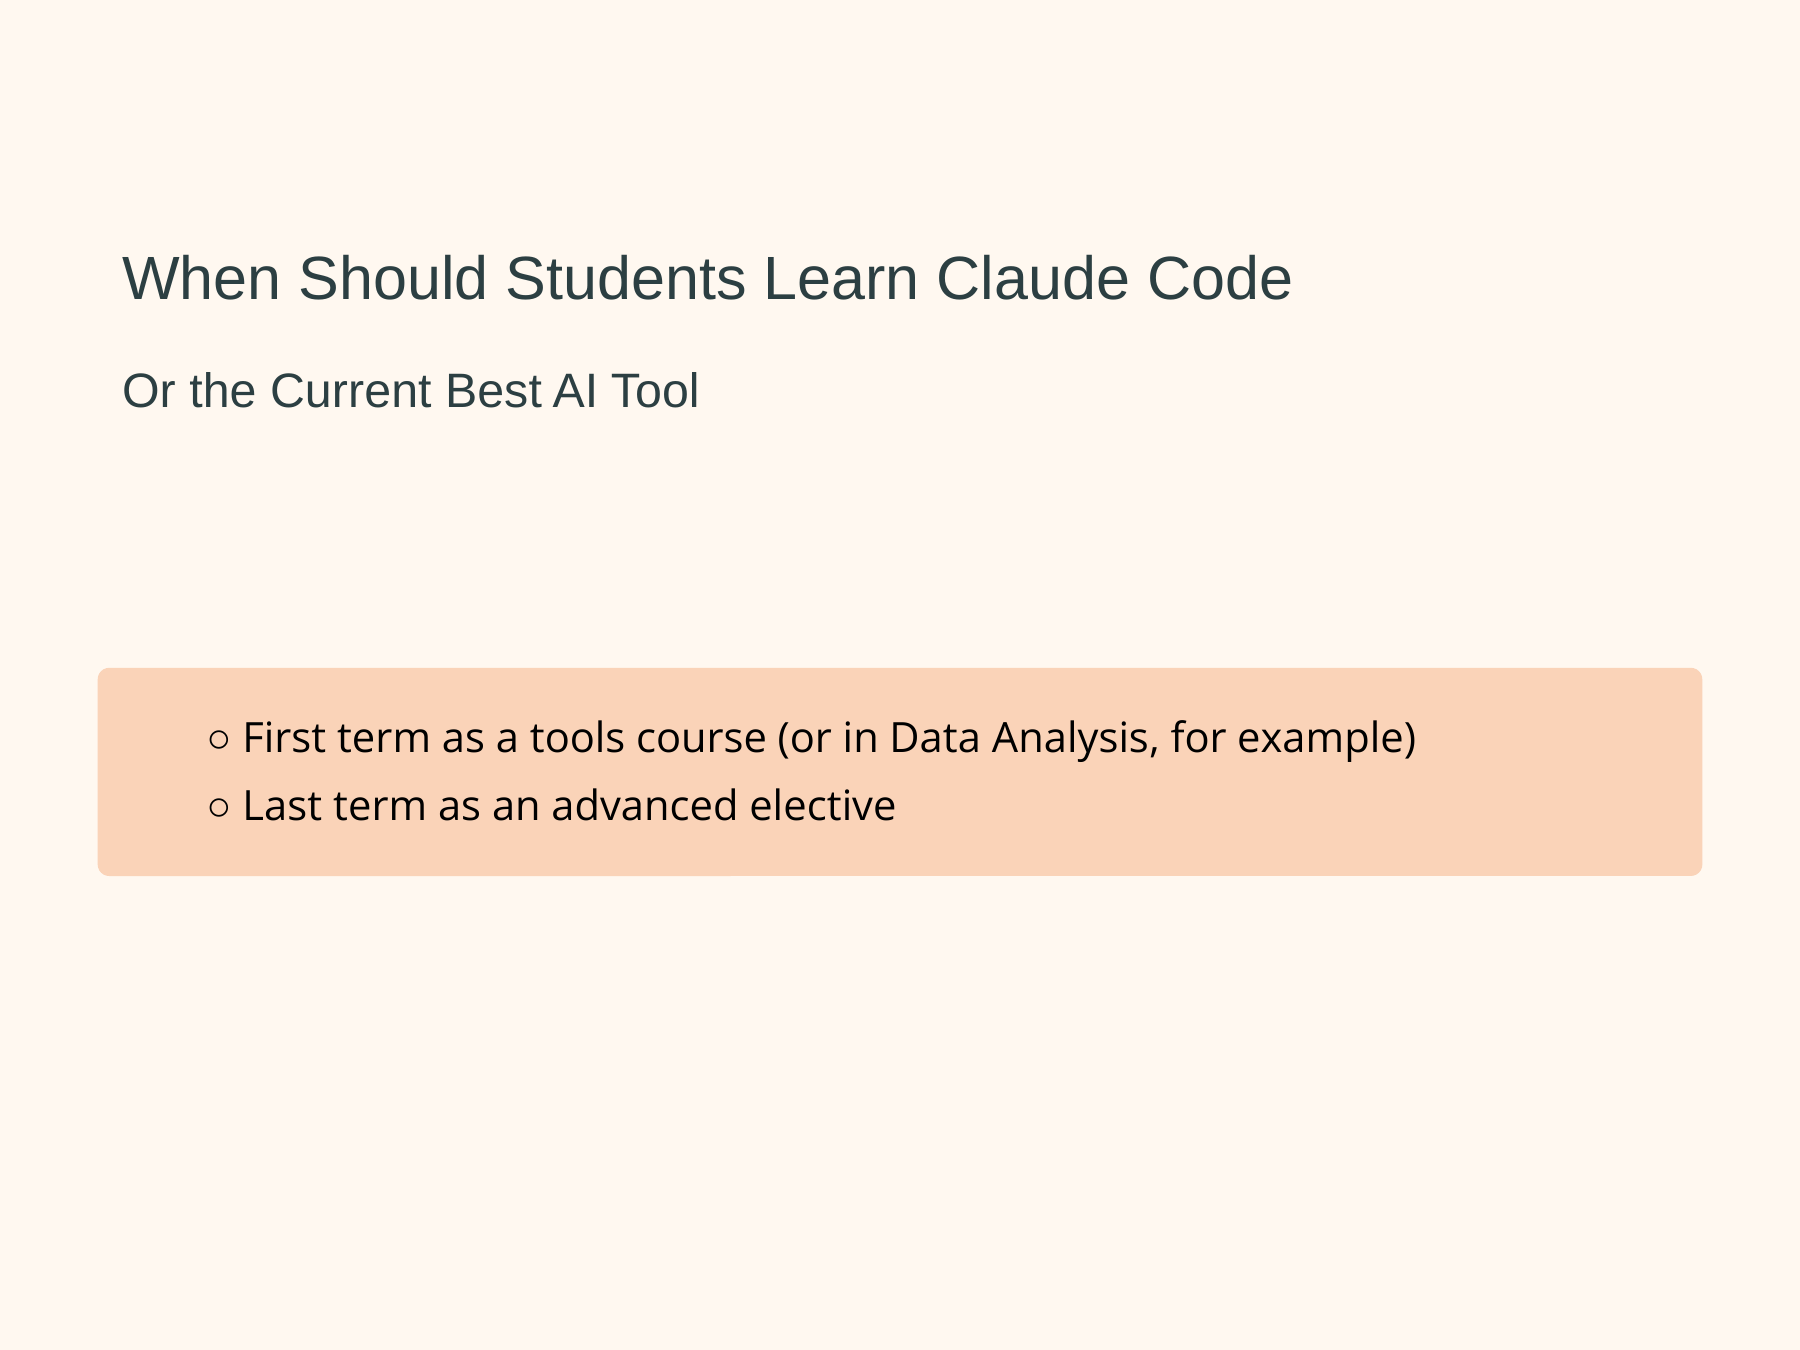

When Should Students Learn Claude Code
Or the Current Best AI Tool

○ First term as a tools course (or in Data Analysis, for example)
○ Last term as an advanced elective